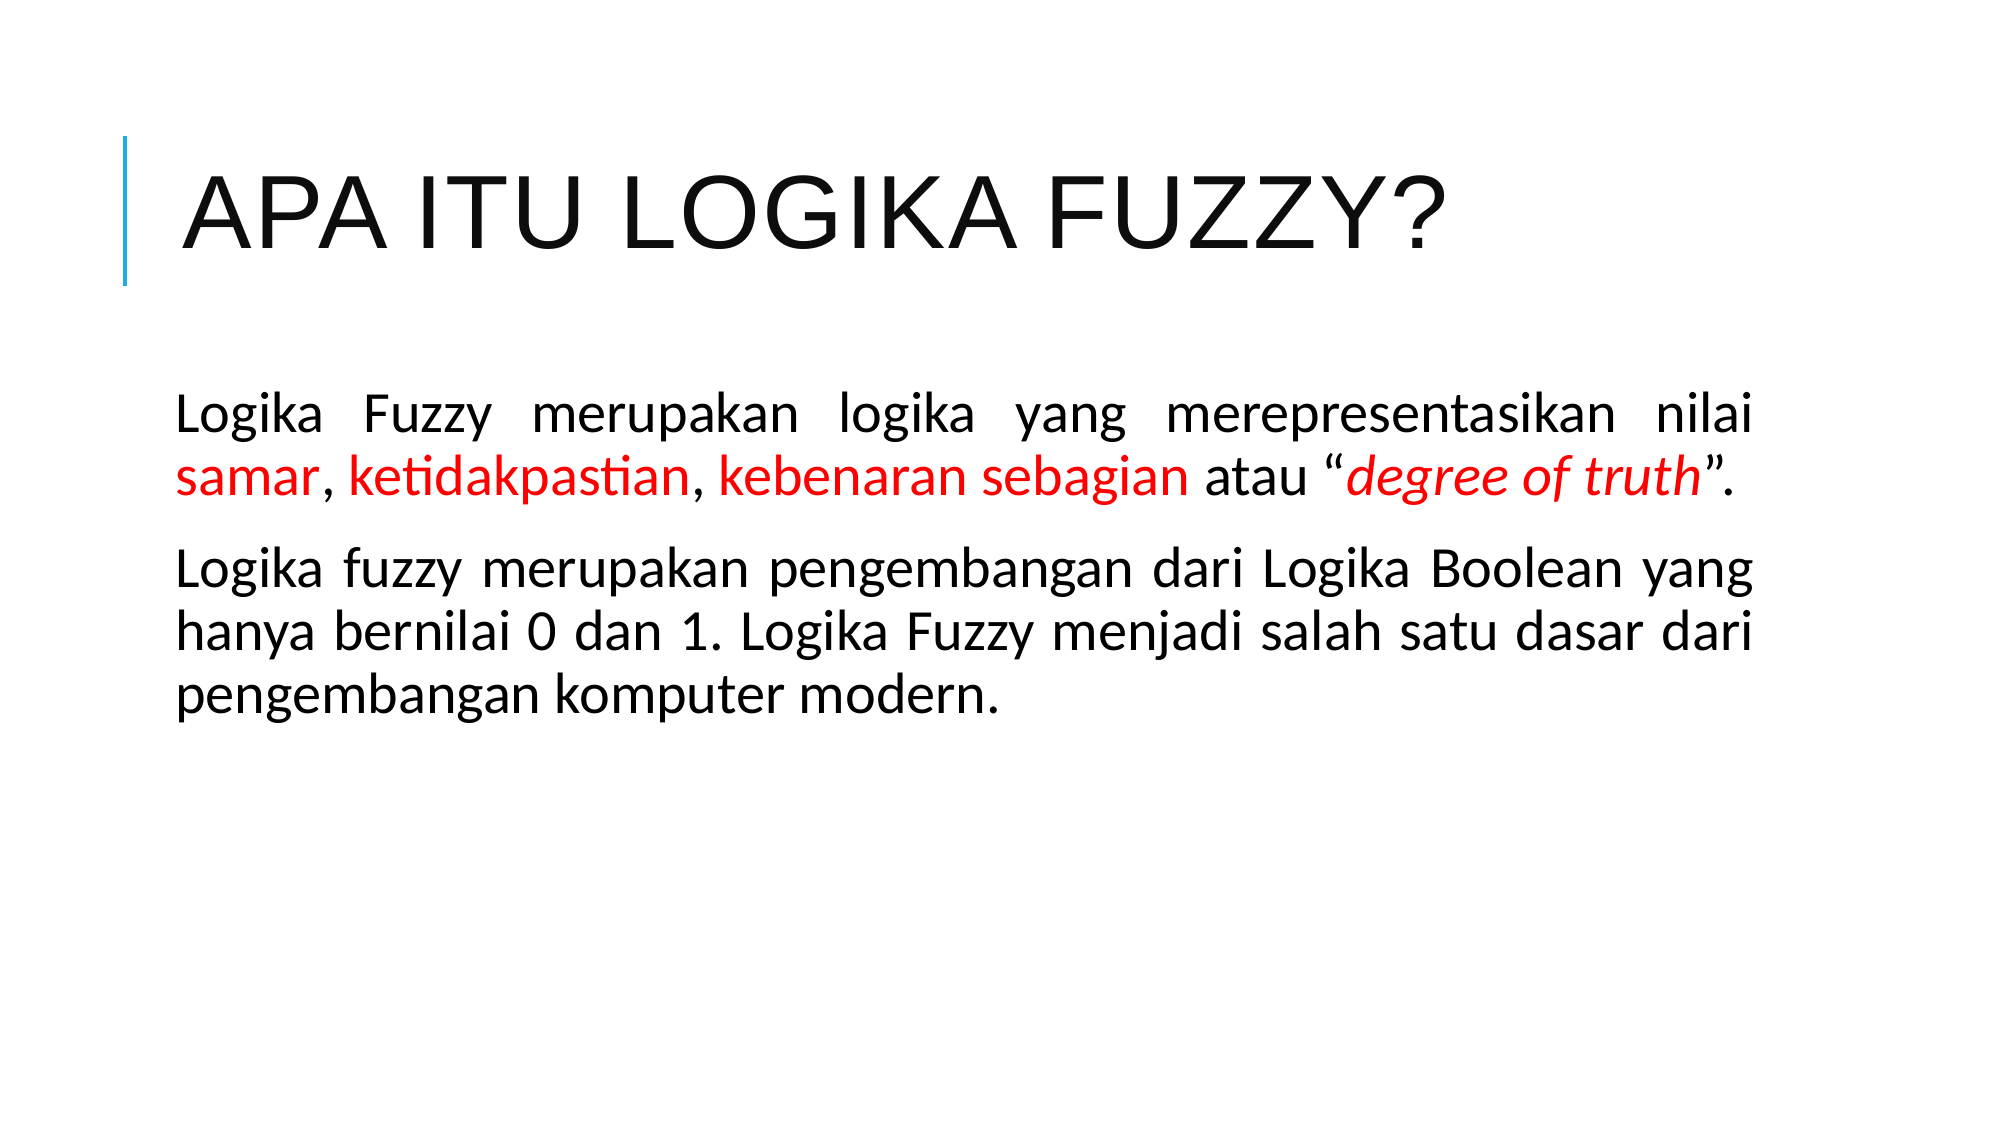

# Apa itu logika fuzzy?
Logika Fuzzy merupakan logika yang merepresentasikan nilai samar, ketidakpastian, kebenaran sebagian atau “degree of truth”.
Logika fuzzy merupakan pengembangan dari Logika Boolean yang hanya bernilai 0 dan 1. Logika Fuzzy menjadi salah satu dasar dari pengembangan komputer modern.